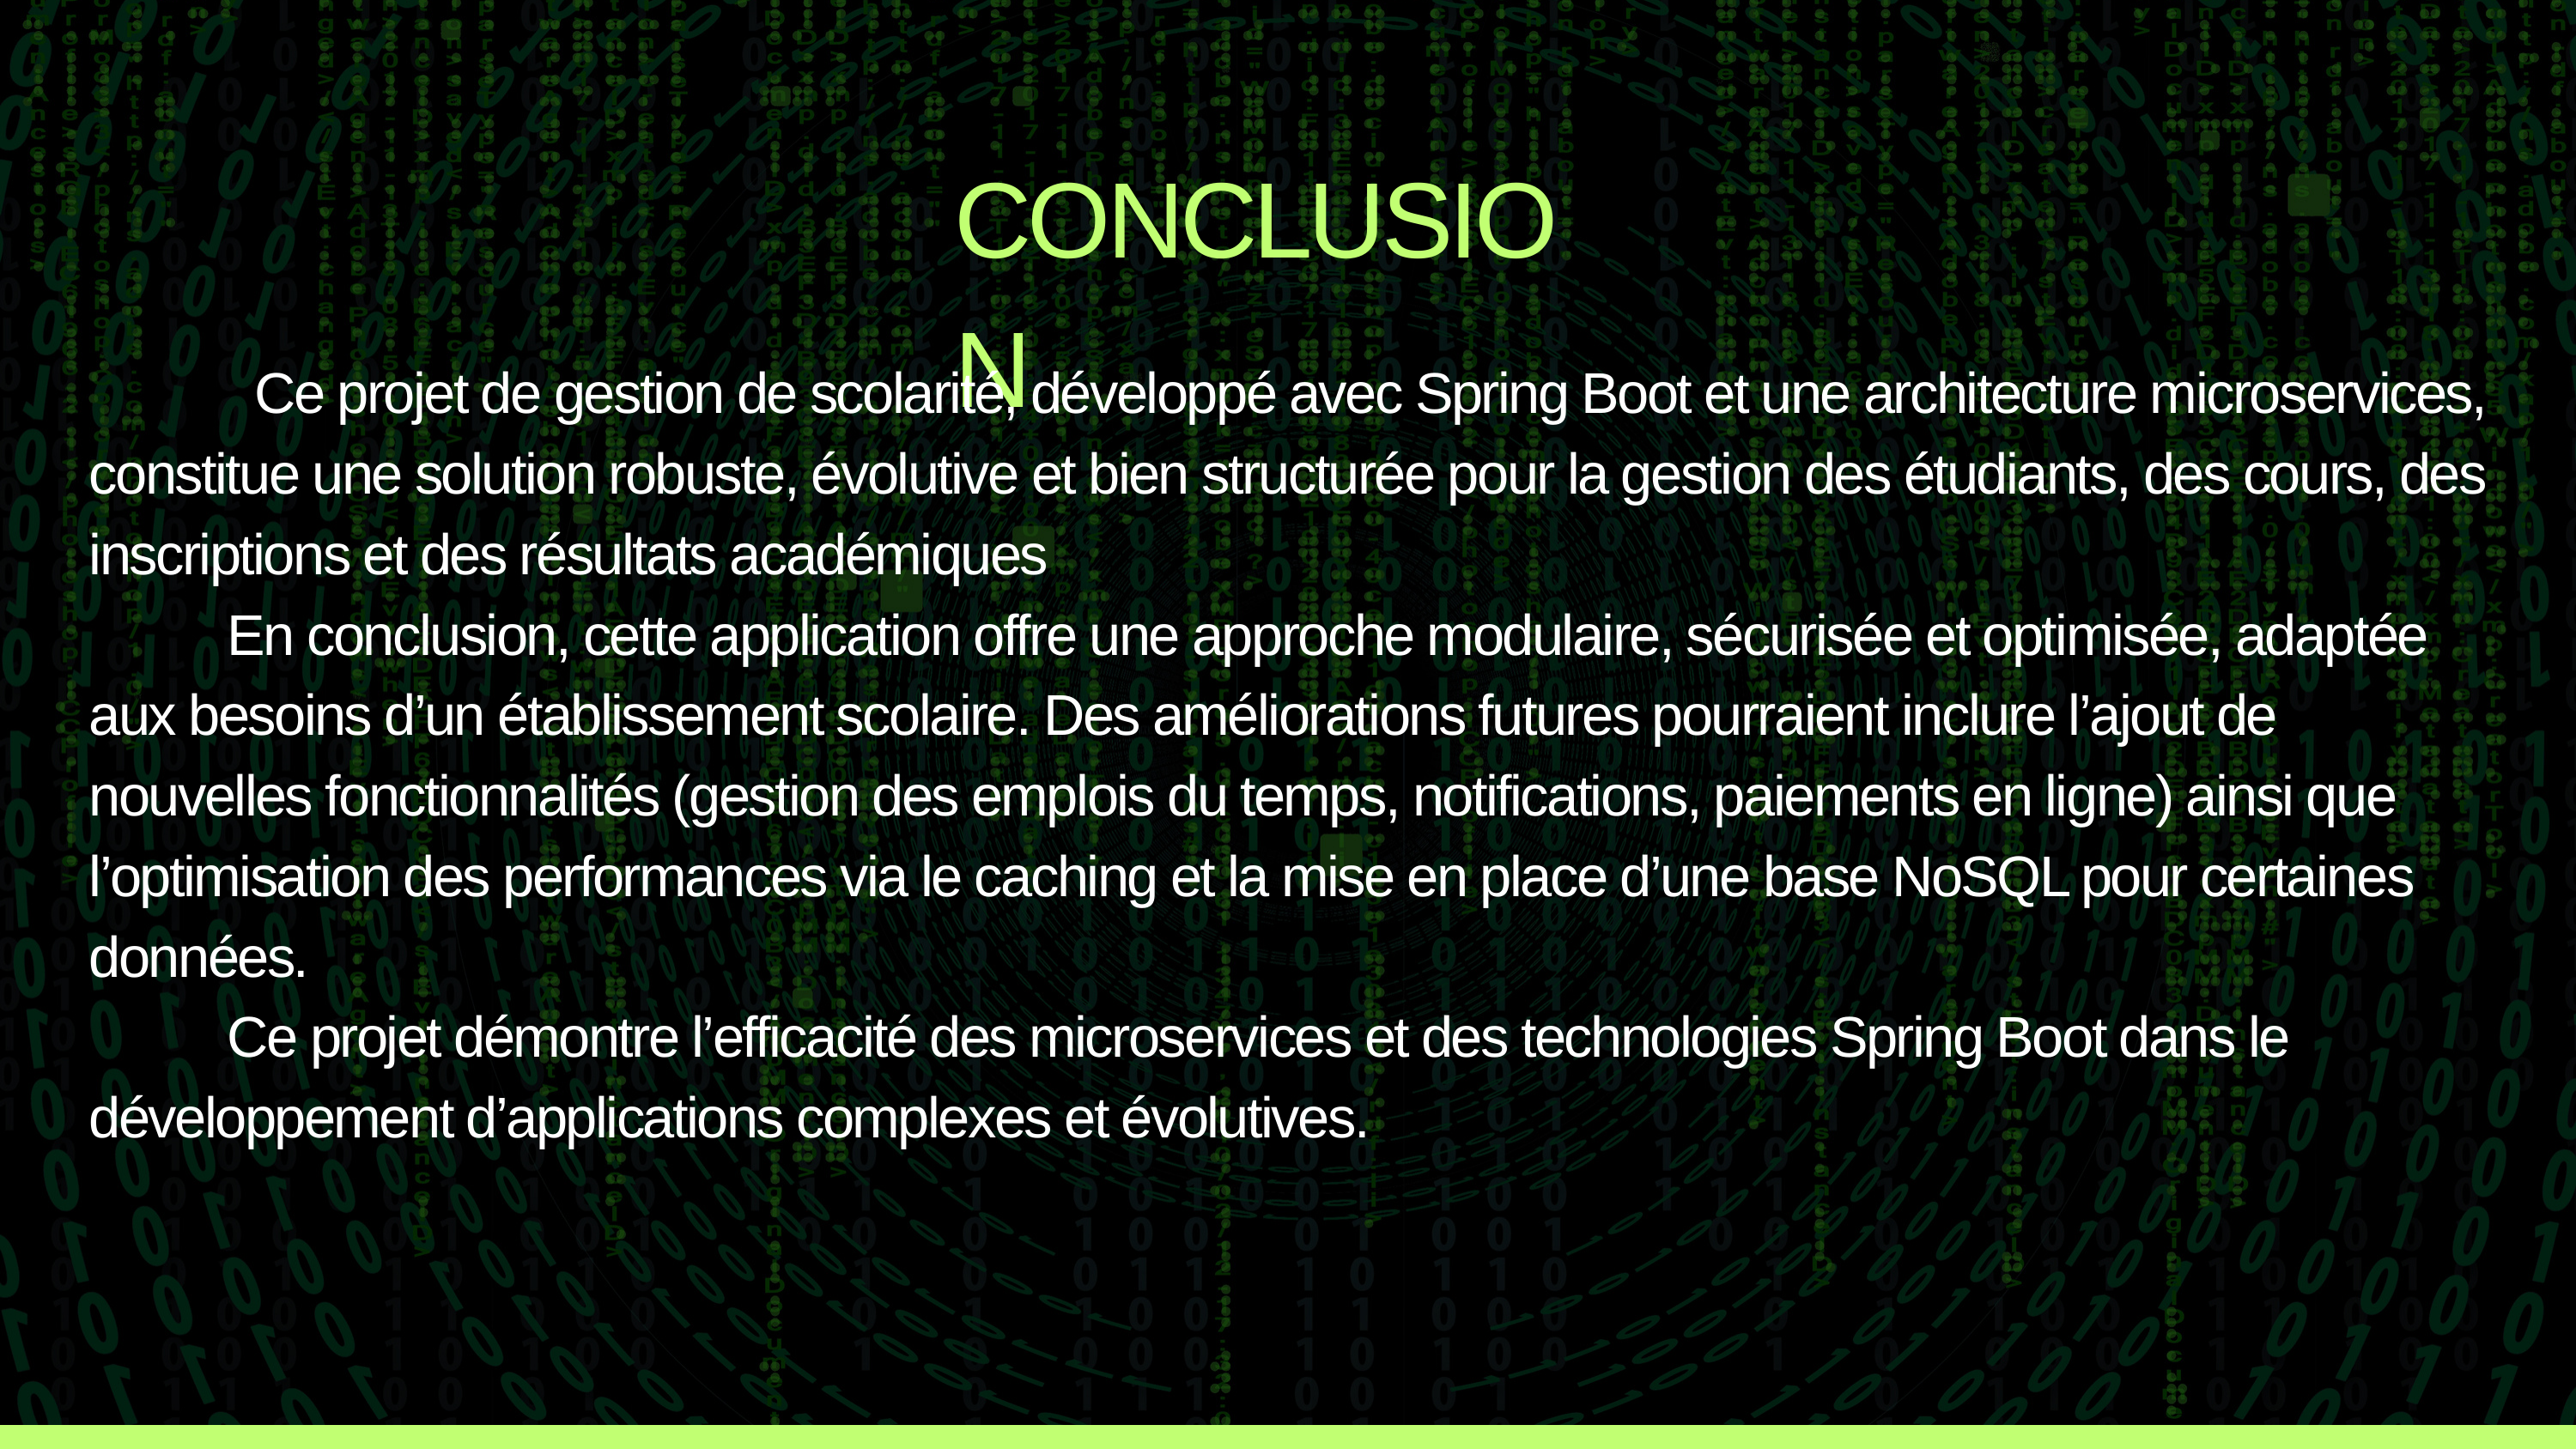

CONCLUSION
            Ce projet de gestion de scolarité, développé avec Spring Boot et une architecture microservices, constitue une solution robuste, évolutive et bien structurée pour la gestion des étudiants, des cours, des inscriptions et des résultats académiques
          En conclusion, cette application offre une approche modulaire, sécurisée et optimisée, adaptée aux besoins d’un établissement scolaire. Des améliorations futures pourraient inclure l’ajout de nouvelles fonctionnalités (gestion des emplois du temps, notifications, paiements en ligne) ainsi que l’optimisation des performances via le caching et la mise en place d’une base NoSQL pour certaines données.
          Ce projet démontre l’efficacité des microservices et des technologies Spring Boot dans le développement d’applications complexes et évolutives.